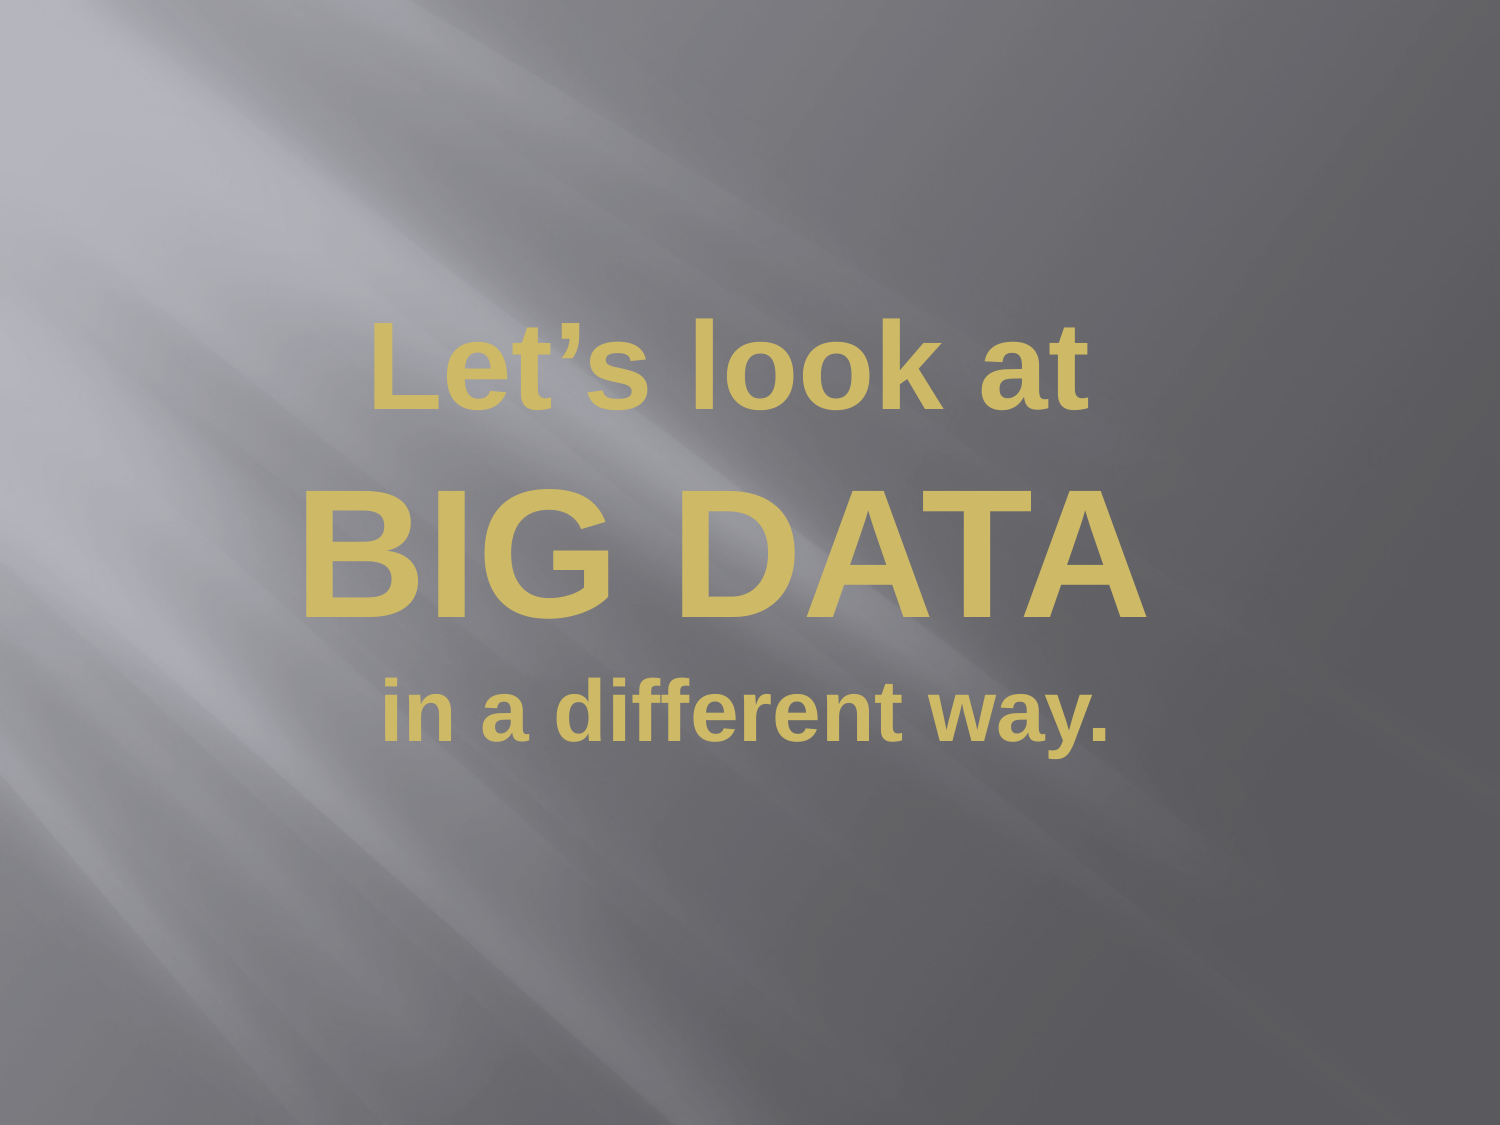

# Let’s look at BIG DATA in a different way.